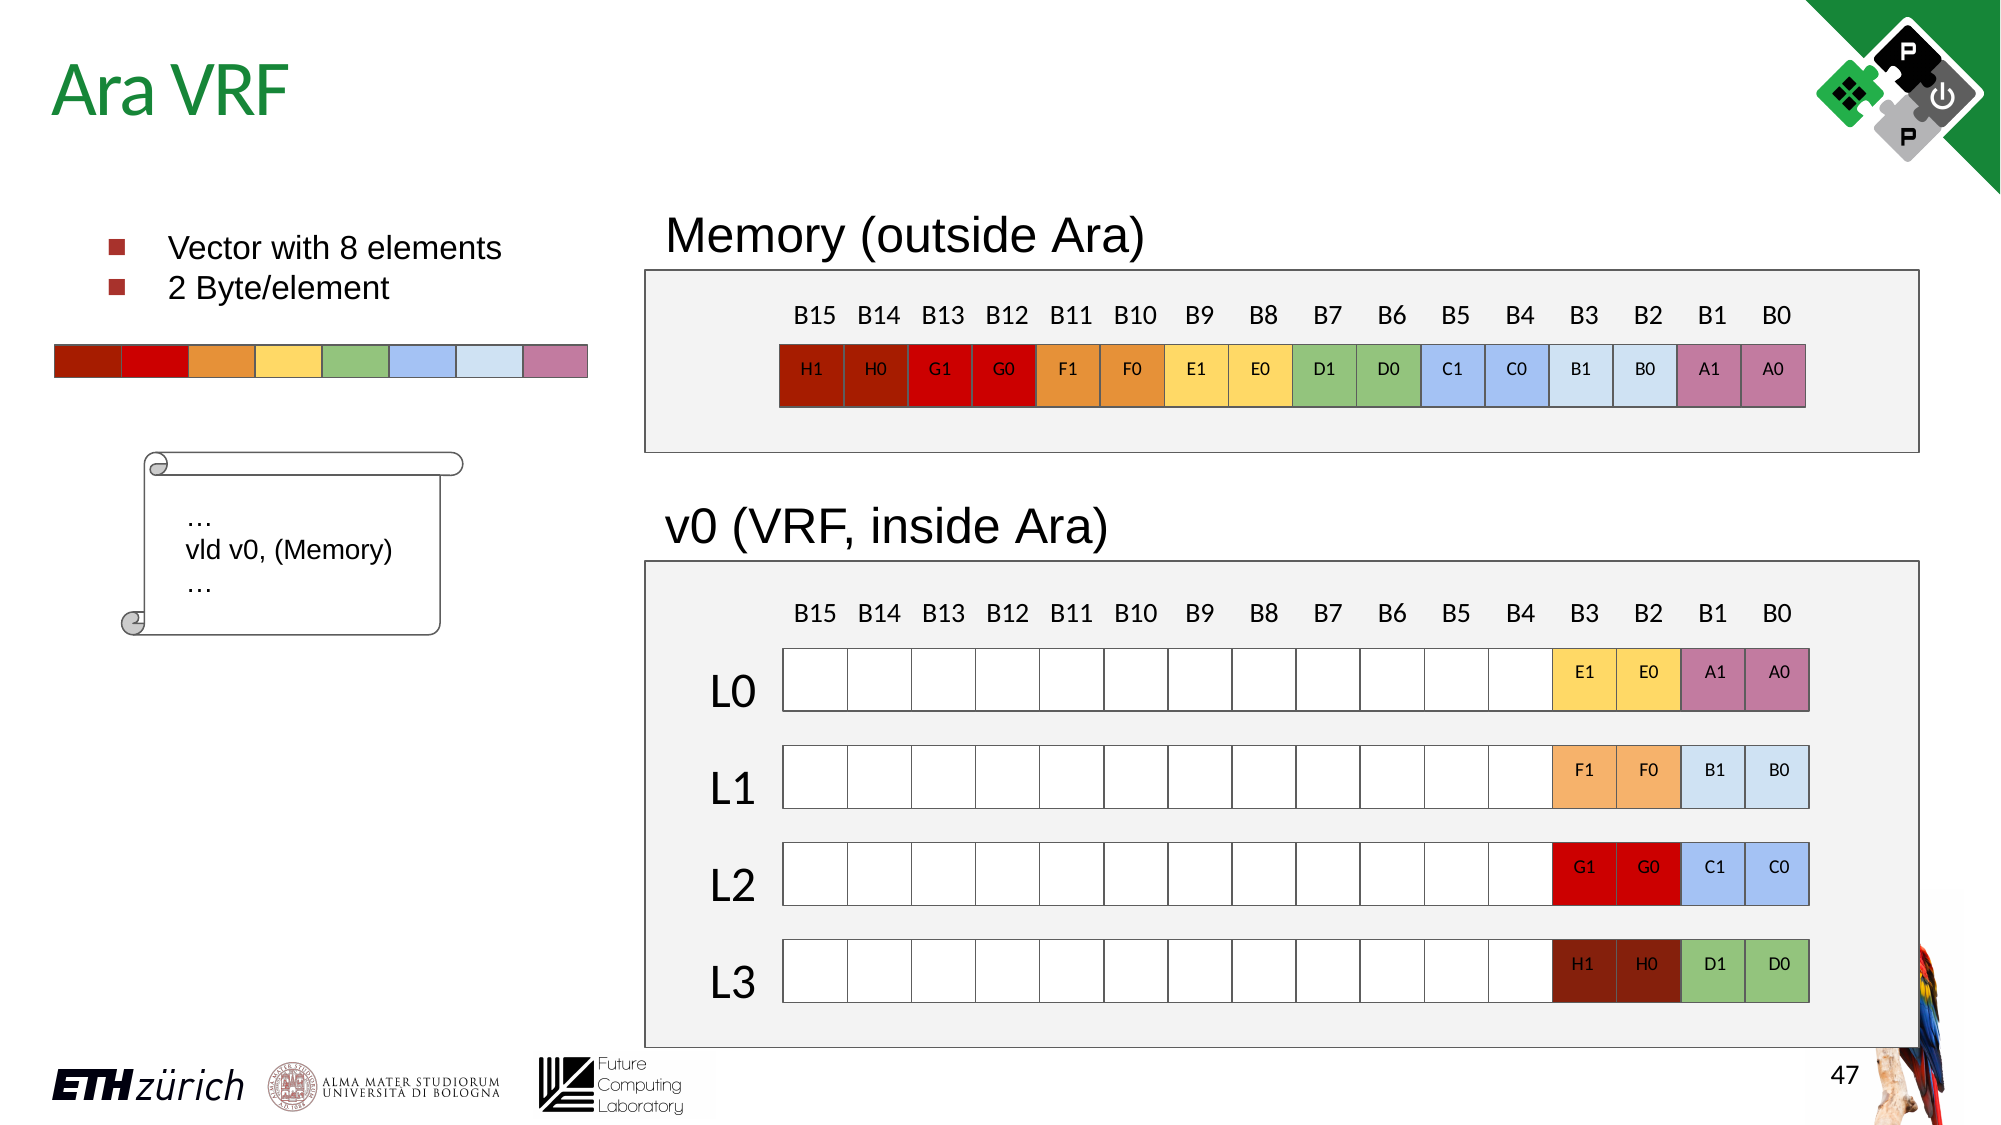

# Ara VRF
Memory (outside Ara)
Vector with 8 elements
2 Byte/element

B15
B14
B13
B12
B11
B10
B9
B8
B7
B6
B5
B4
B3
B2
B1
B0
H1
H0
G1
G0
F1
F0
E1
E0
D1
D0
C1
C0
B1
B0
A1
A0

v0 (VRF, inside Ara)
…
vld v0, (Memory)
…

B15
B14
B13
B12
B11
B10
B9
B8
B7
B6
B5
B4
B3
B2
B1
B0
L0
E1
E0
A1
A0

L1
F1
F0
B1
B0

L2
C1
C0
G1
G0

L3
H1
H0
D1
D0

47